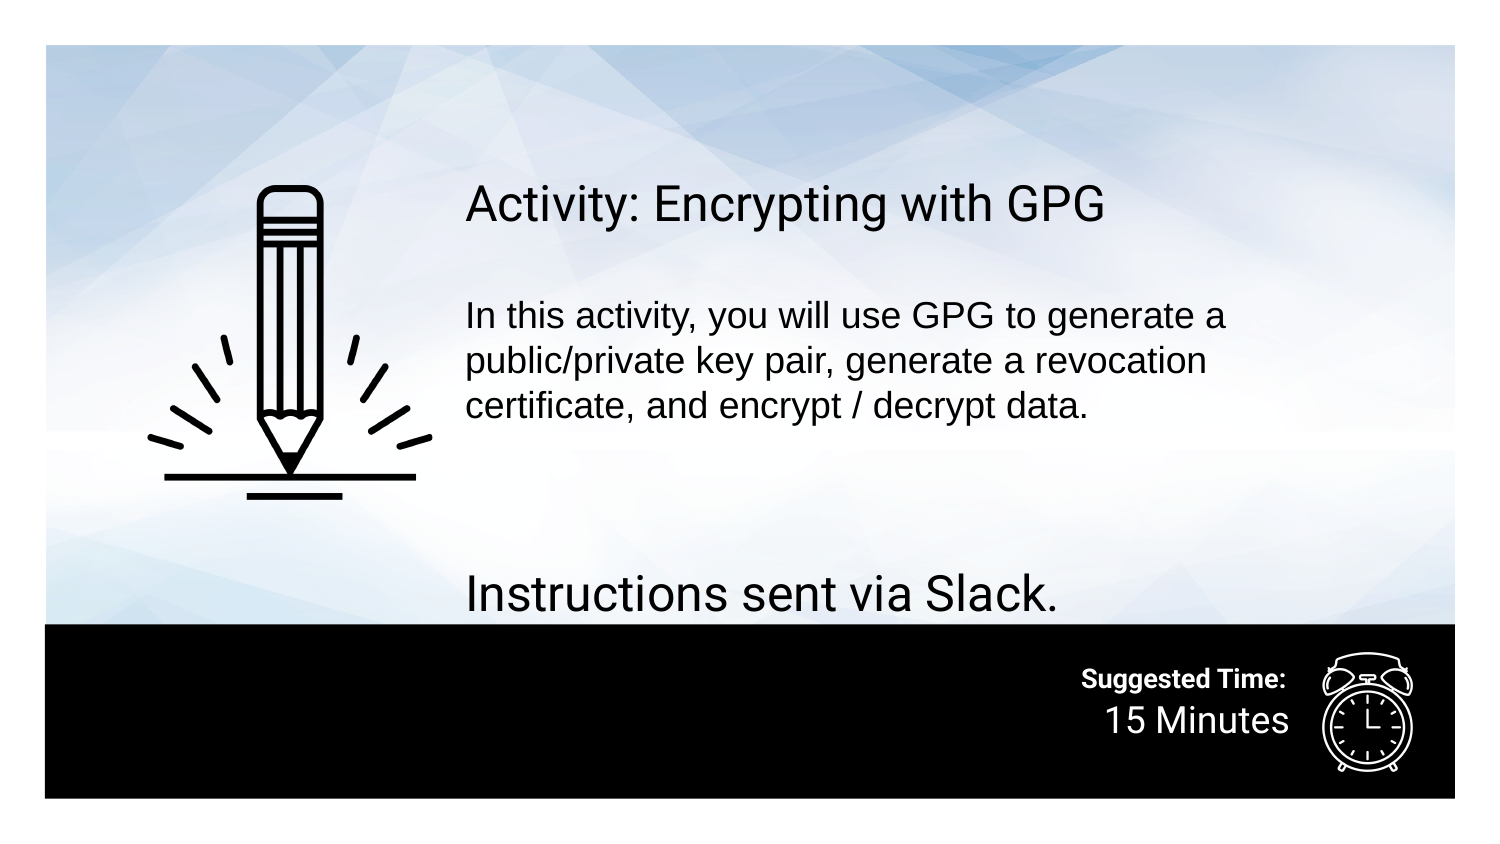

Activity: Encrypting with GPG

In this activity, you will use GPG to generate a public/private key pair, generate a revocation certificate, and encrypt / decrypt data.

Instructions sent via Slack.
# 15 Minutes